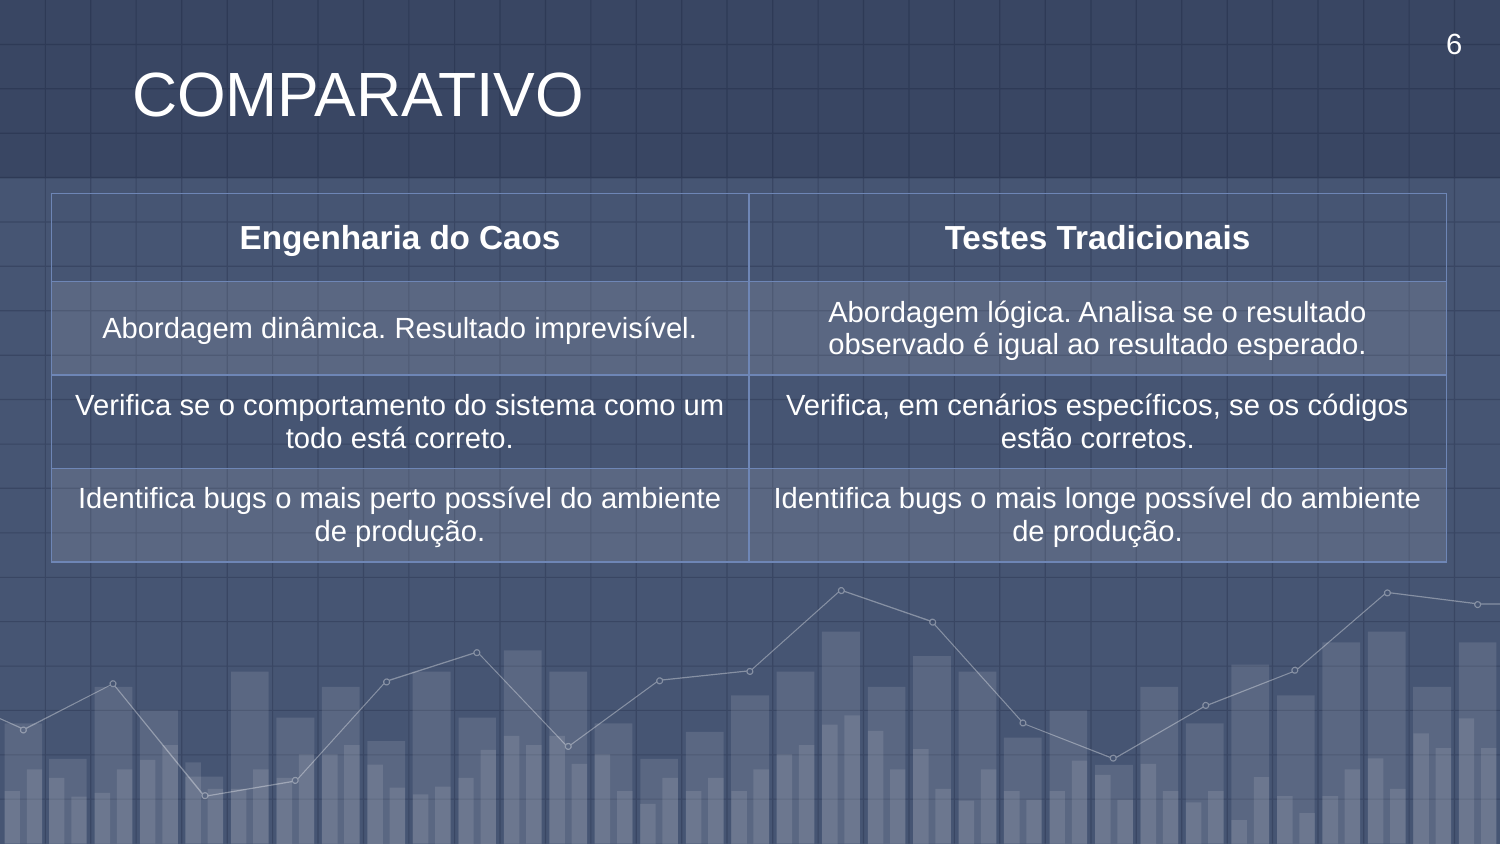

6
# COMPARATIVO
| Engenharia do Caos | Testes Tradicionais |
| --- | --- |
| Abordagem dinâmica. Resultado imprevisível. | Abordagem lógica. Analisa se o resultado observado é igual ao resultado esperado. |
| Verifica se o comportamento do sistema como um todo está correto. | Verifica, em cenários específicos, se os códigos estão corretos. |
| Identifica bugs o mais perto possível do ambiente de produção. | Identifica bugs o mais longe possível do ambiente de produção. |